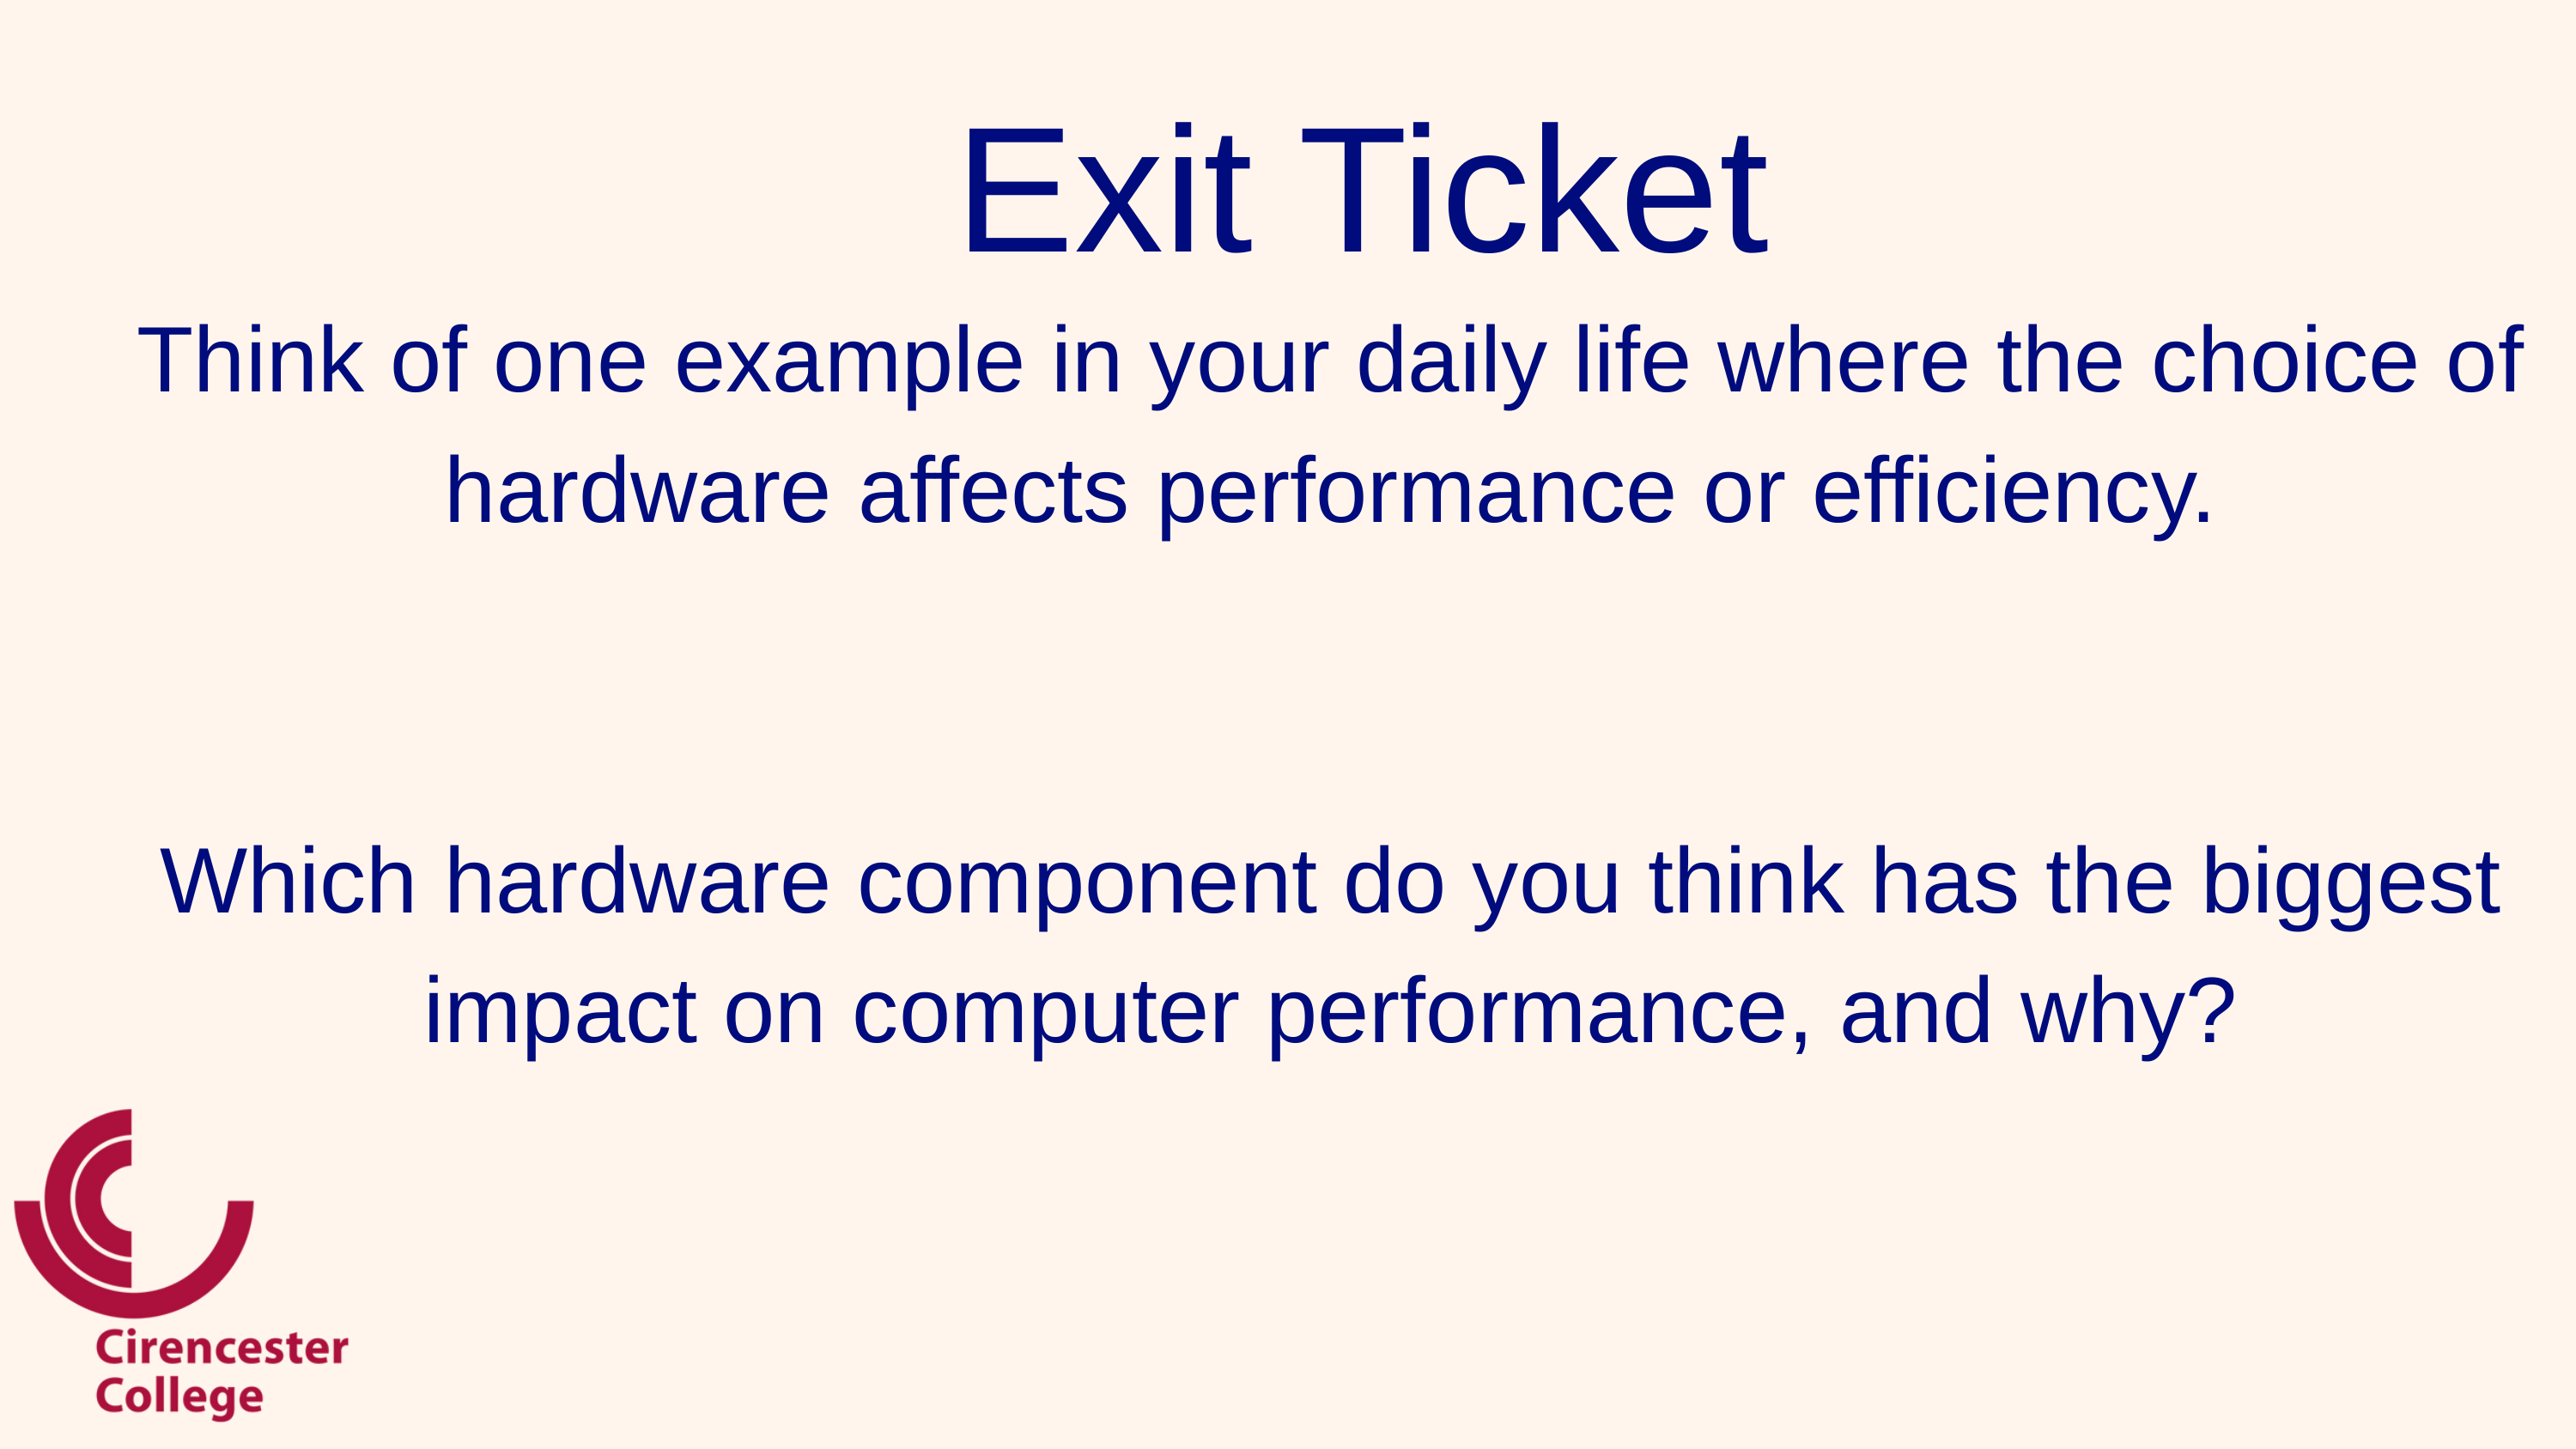

Exit Ticket
Think of one example in your daily life where the choice of hardware affects performance or efficiency.

Which hardware component do you think has the biggest impact on computer performance, and why?